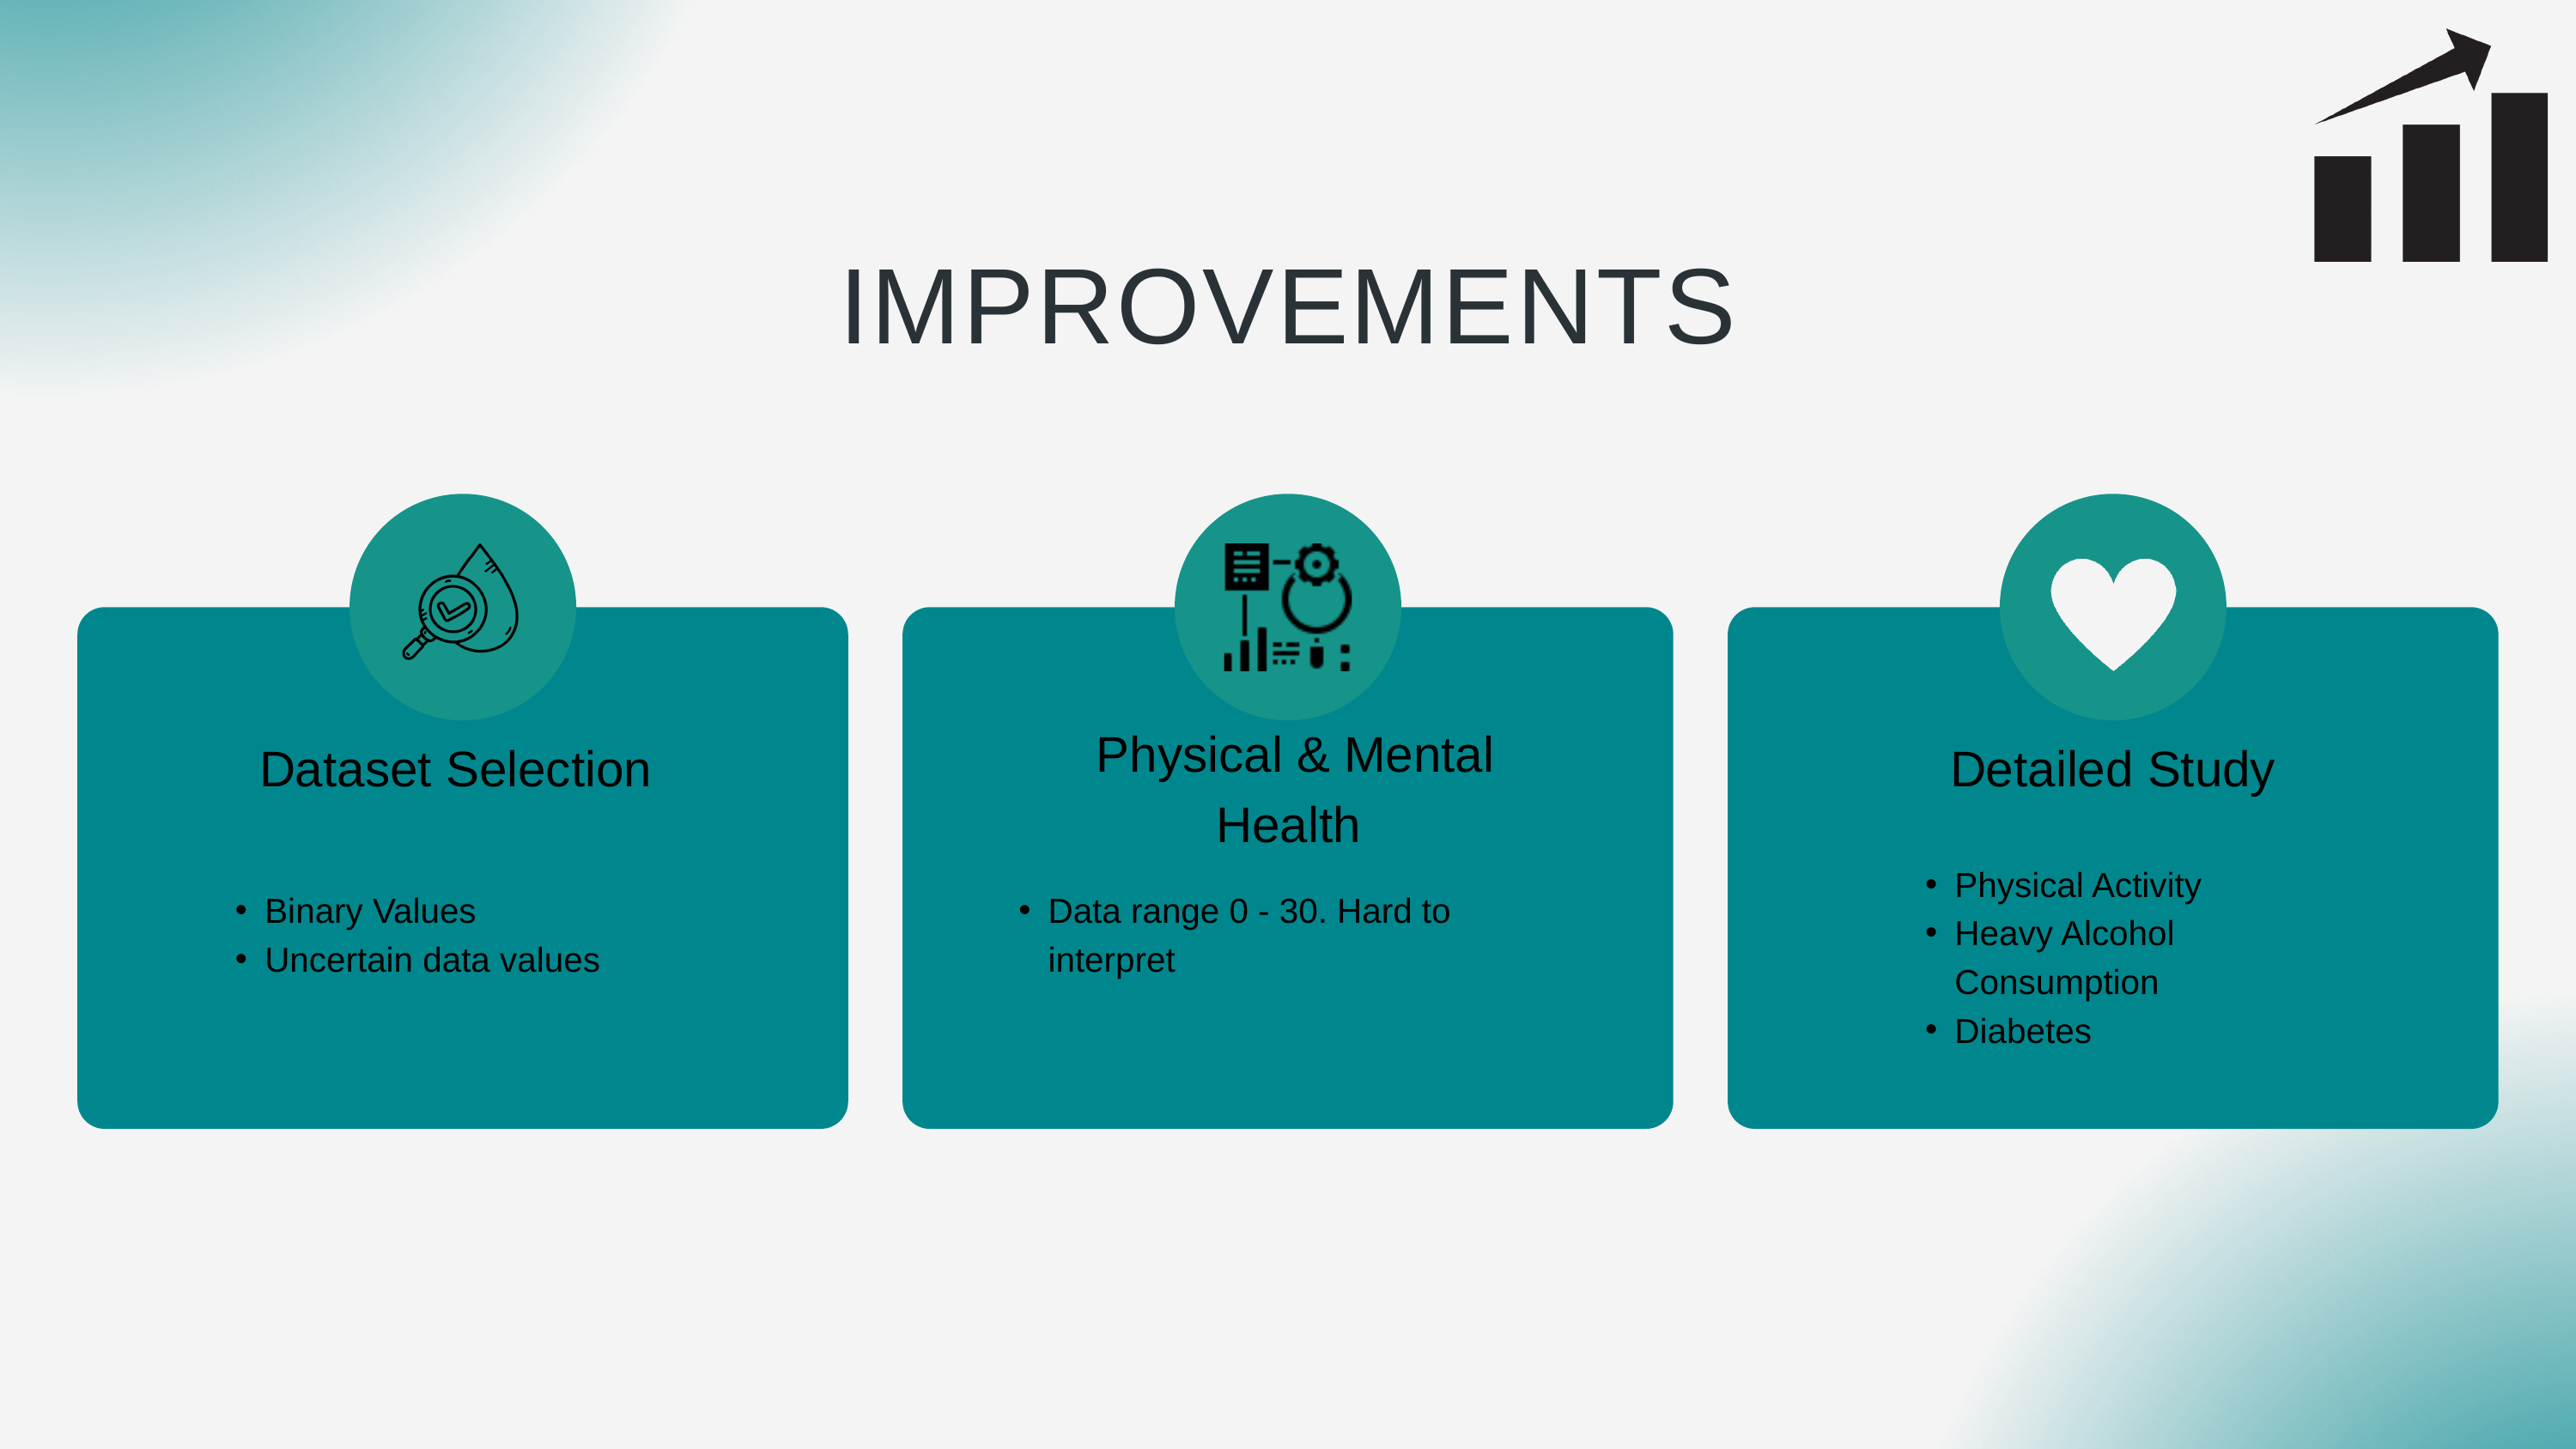

IMPROVEMENTS

Physical & Mental Health
Dataset Selection
Detailed Study
Physical Activity
Heavy Alcohol Consumption
Diabetes
Binary Values
Uncertain data values

Data range 0 - 30. Hard to interpret